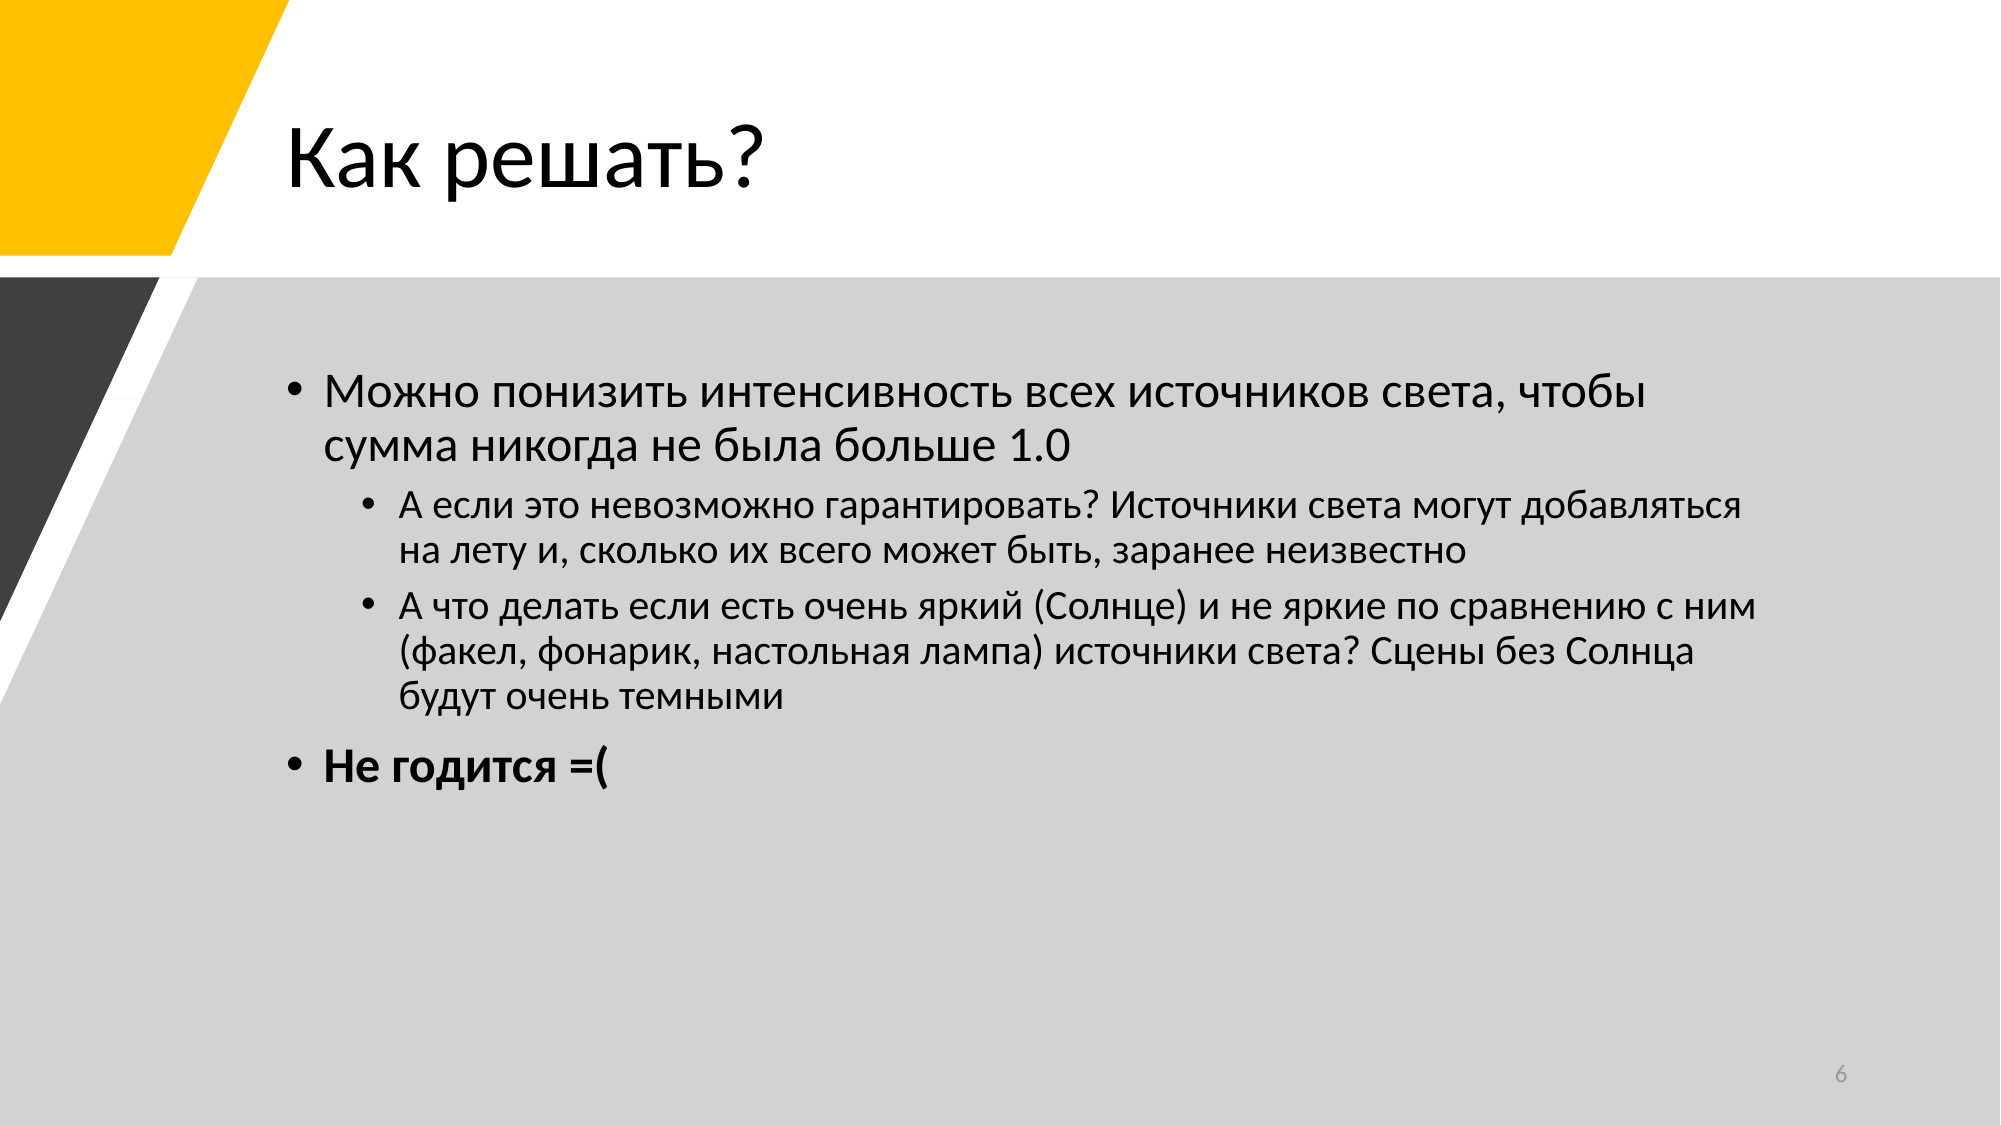

# Как решать?

Можно понизить интенсивность всех источников света, чтобы сумма никогда не была больше 1.0
А если это невозможно гарантировать? Источники света могут добавляться на лету и, сколько их всего может быть, заранее неизвестно
А что делать если есть очень яркий (Солнце) и не яркие по сравнению с ним (факел, фонарик, настольная лампа) источники света? Сцены без Солнца будут очень темными
Не годится =(
6